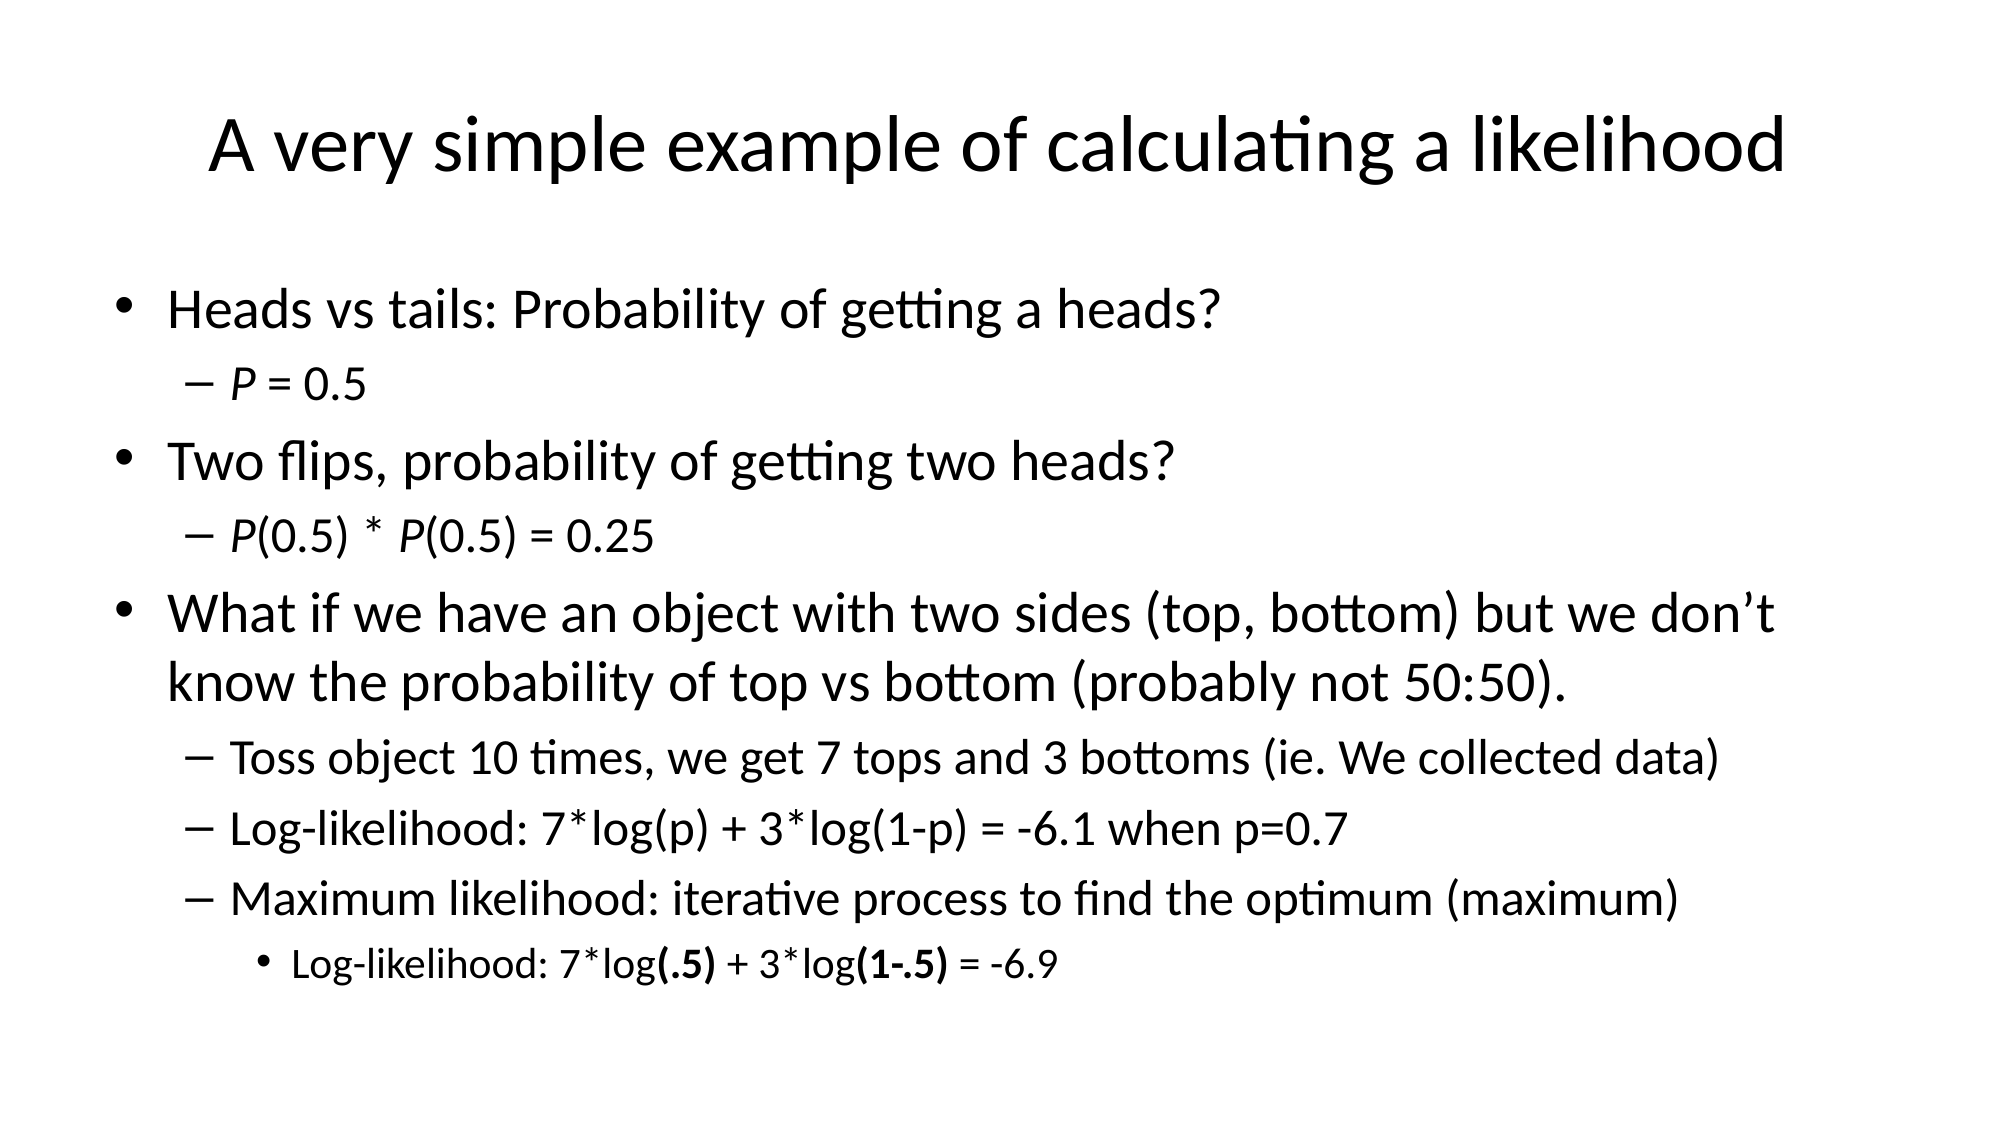

# A very simple example of calculating a likelihood
Heads vs tails: Probability of getting a heads?
P = 0.5
Two flips, probability of getting two heads?
P(0.5) * P(0.5) = 0.25
What if we have an object with two sides (top, bottom) but we don’t know the probability of top vs bottom (probably not 50:50).
Toss object 10 times, we get 7 tops and 3 bottoms (ie. We collected data)
Log-likelihood: 7*log(p) + 3*log(1-p) = -6.1 when p=0.7
Maximum likelihood: iterative process to find the optimum (maximum)
Log-likelihood: 7*log(.5) + 3*log(1-.5) = -6.9